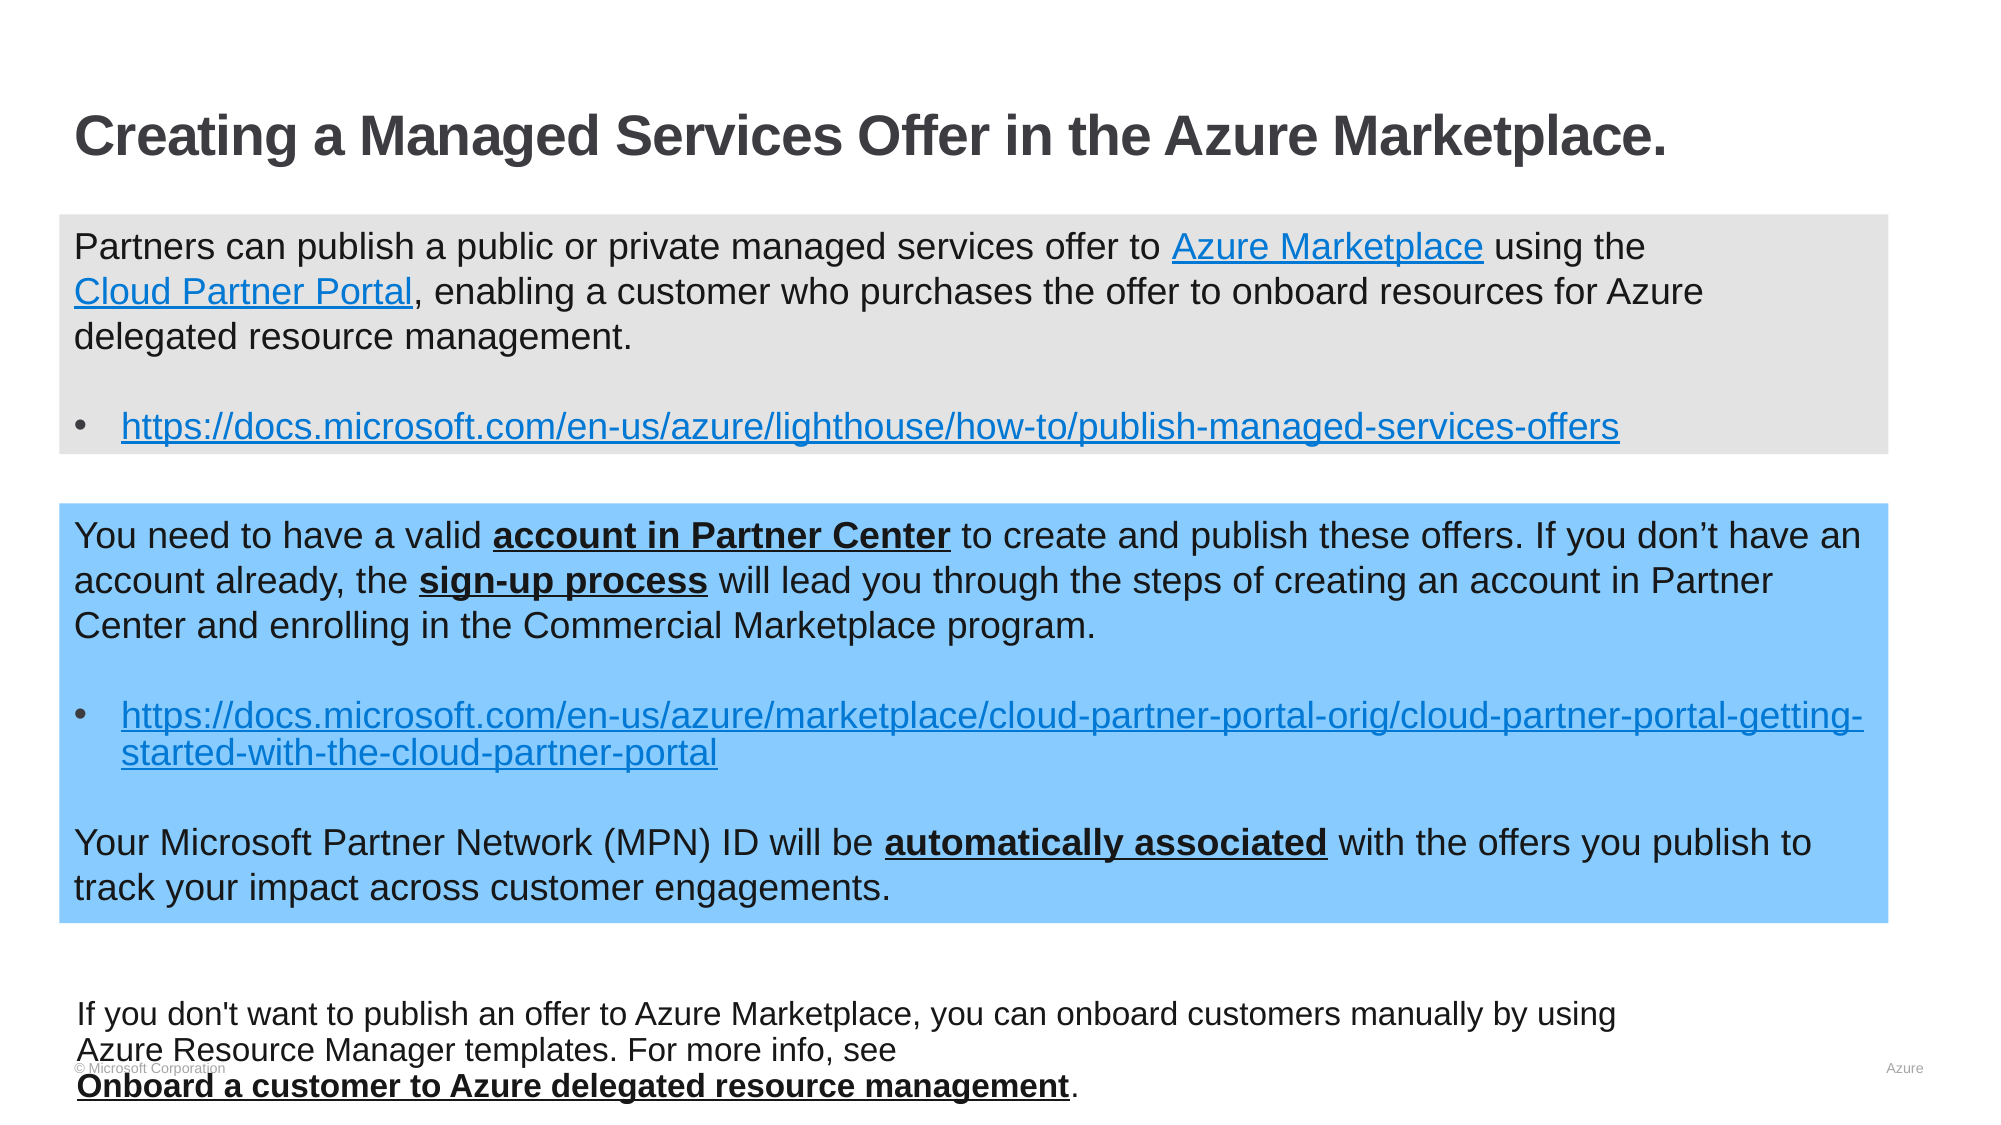

# Creating a Managed Services Offer in the Azure Marketplace.
Partners can publish a public or private managed services offer to Azure Marketplace using the Cloud Partner Portal, enabling a customer who purchases the offer to onboard resources for Azure delegated resource management.

https://docs.microsoft.com/en-us/azure/lighthouse/how-to/publish-managed-services-offers
You need to have a valid account in Partner Center to create and publish these offers. If you don’t have an account already, the sign-up process will lead you through the steps of creating an account in Partner Center and enrolling in the Commercial Marketplace program.

https://docs.microsoft.com/en-us/azure/marketplace/cloud-partner-portal-orig/cloud-partner-portal-getting-started-with-the-cloud-partner-portal

Your Microsoft Partner Network (MPN) ID will be automatically associated with the offers you publish to track your impact across customer engagements.

If you don't want to publish an offer to Azure Marketplace, you can onboard customers manually by using Azure Resource Manager templates. For more info, see Onboard a customer to Azure delegated resource management.

© Microsoft Corporation                                                                                  								                                Azure